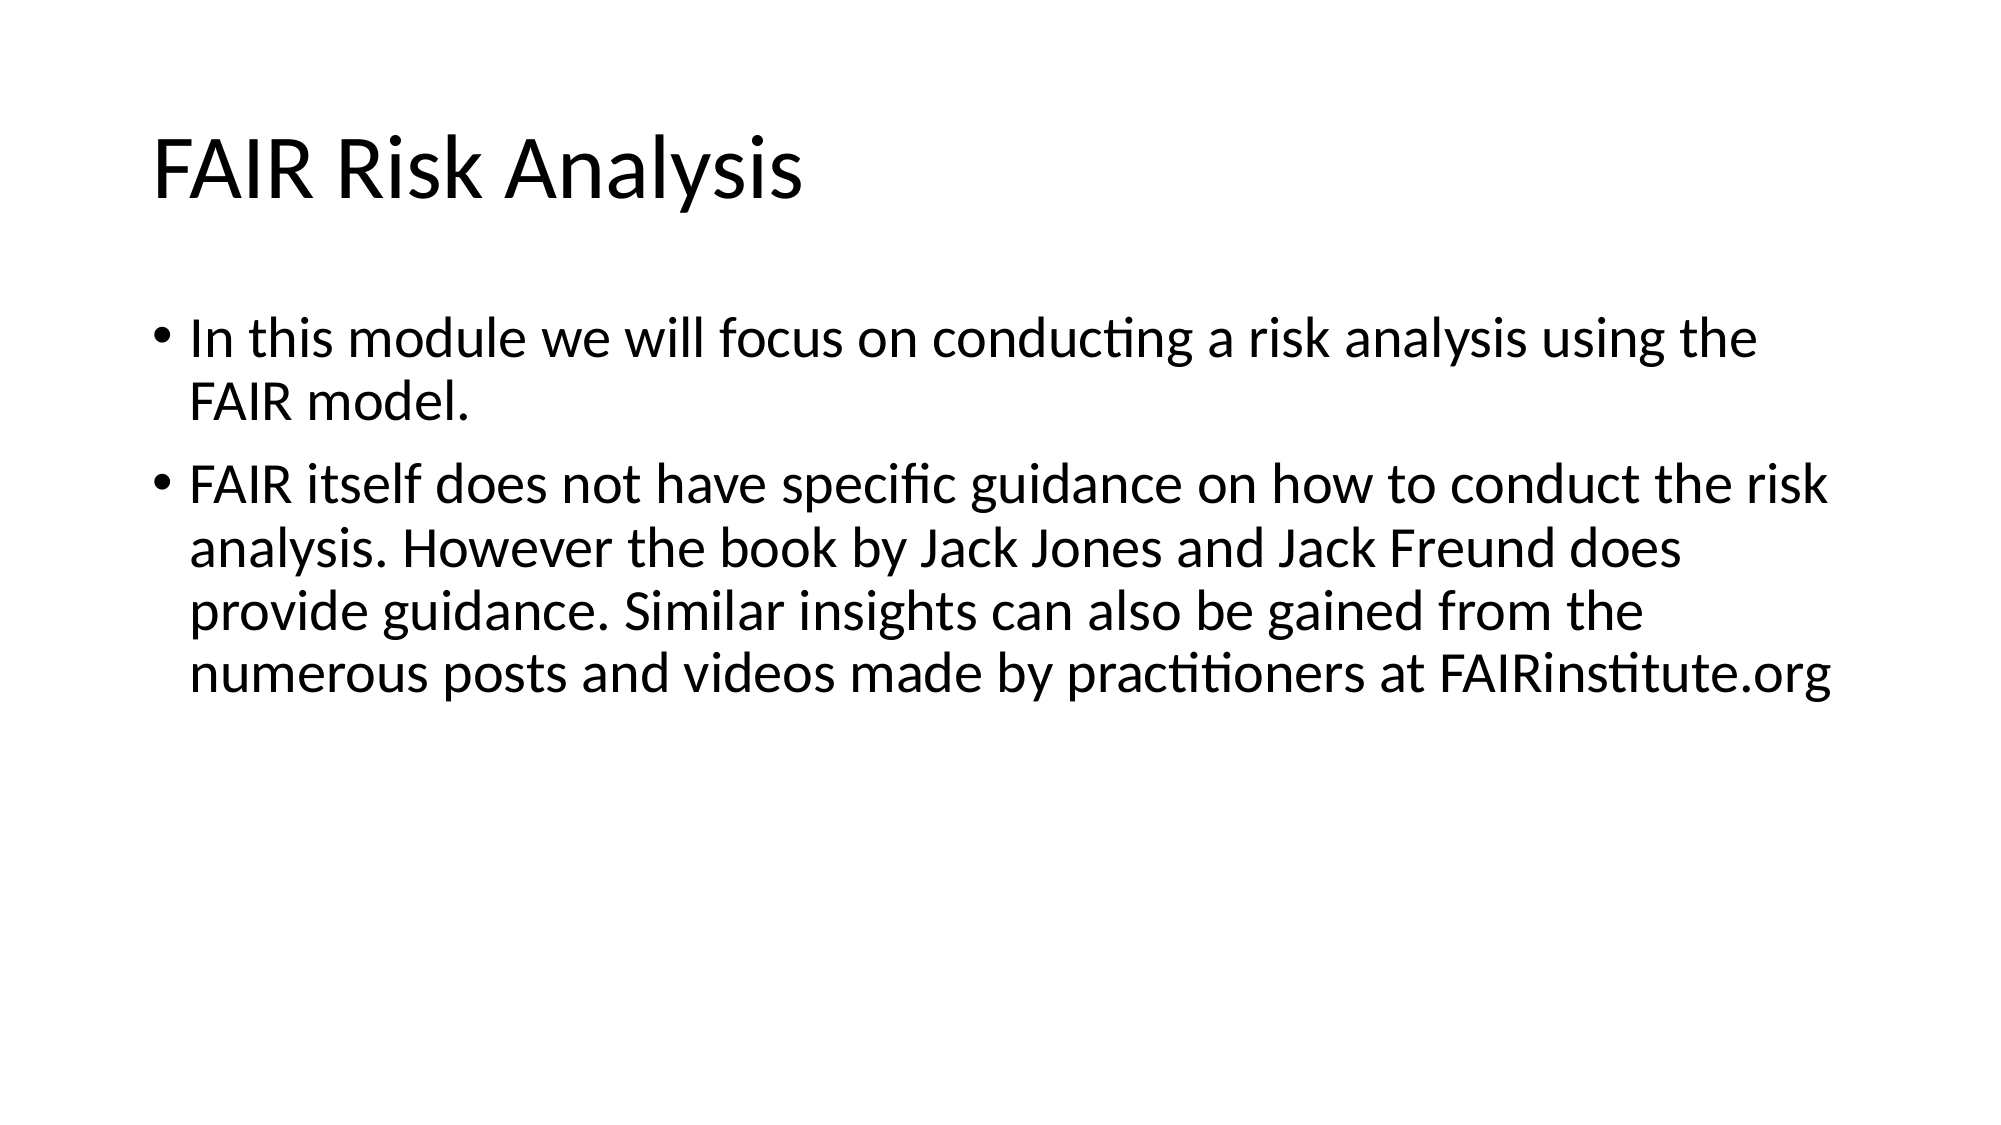

# FAIR Risk Analysis
In this module we will focus on conducting a risk analysis using the FAIR model.
FAIR itself does not have specific guidance on how to conduct the risk analysis. However the book by Jack Jones and Jack Freund does provide guidance. Similar insights can also be gained from the numerous posts and videos made by practitioners at FAIRinstitute.org